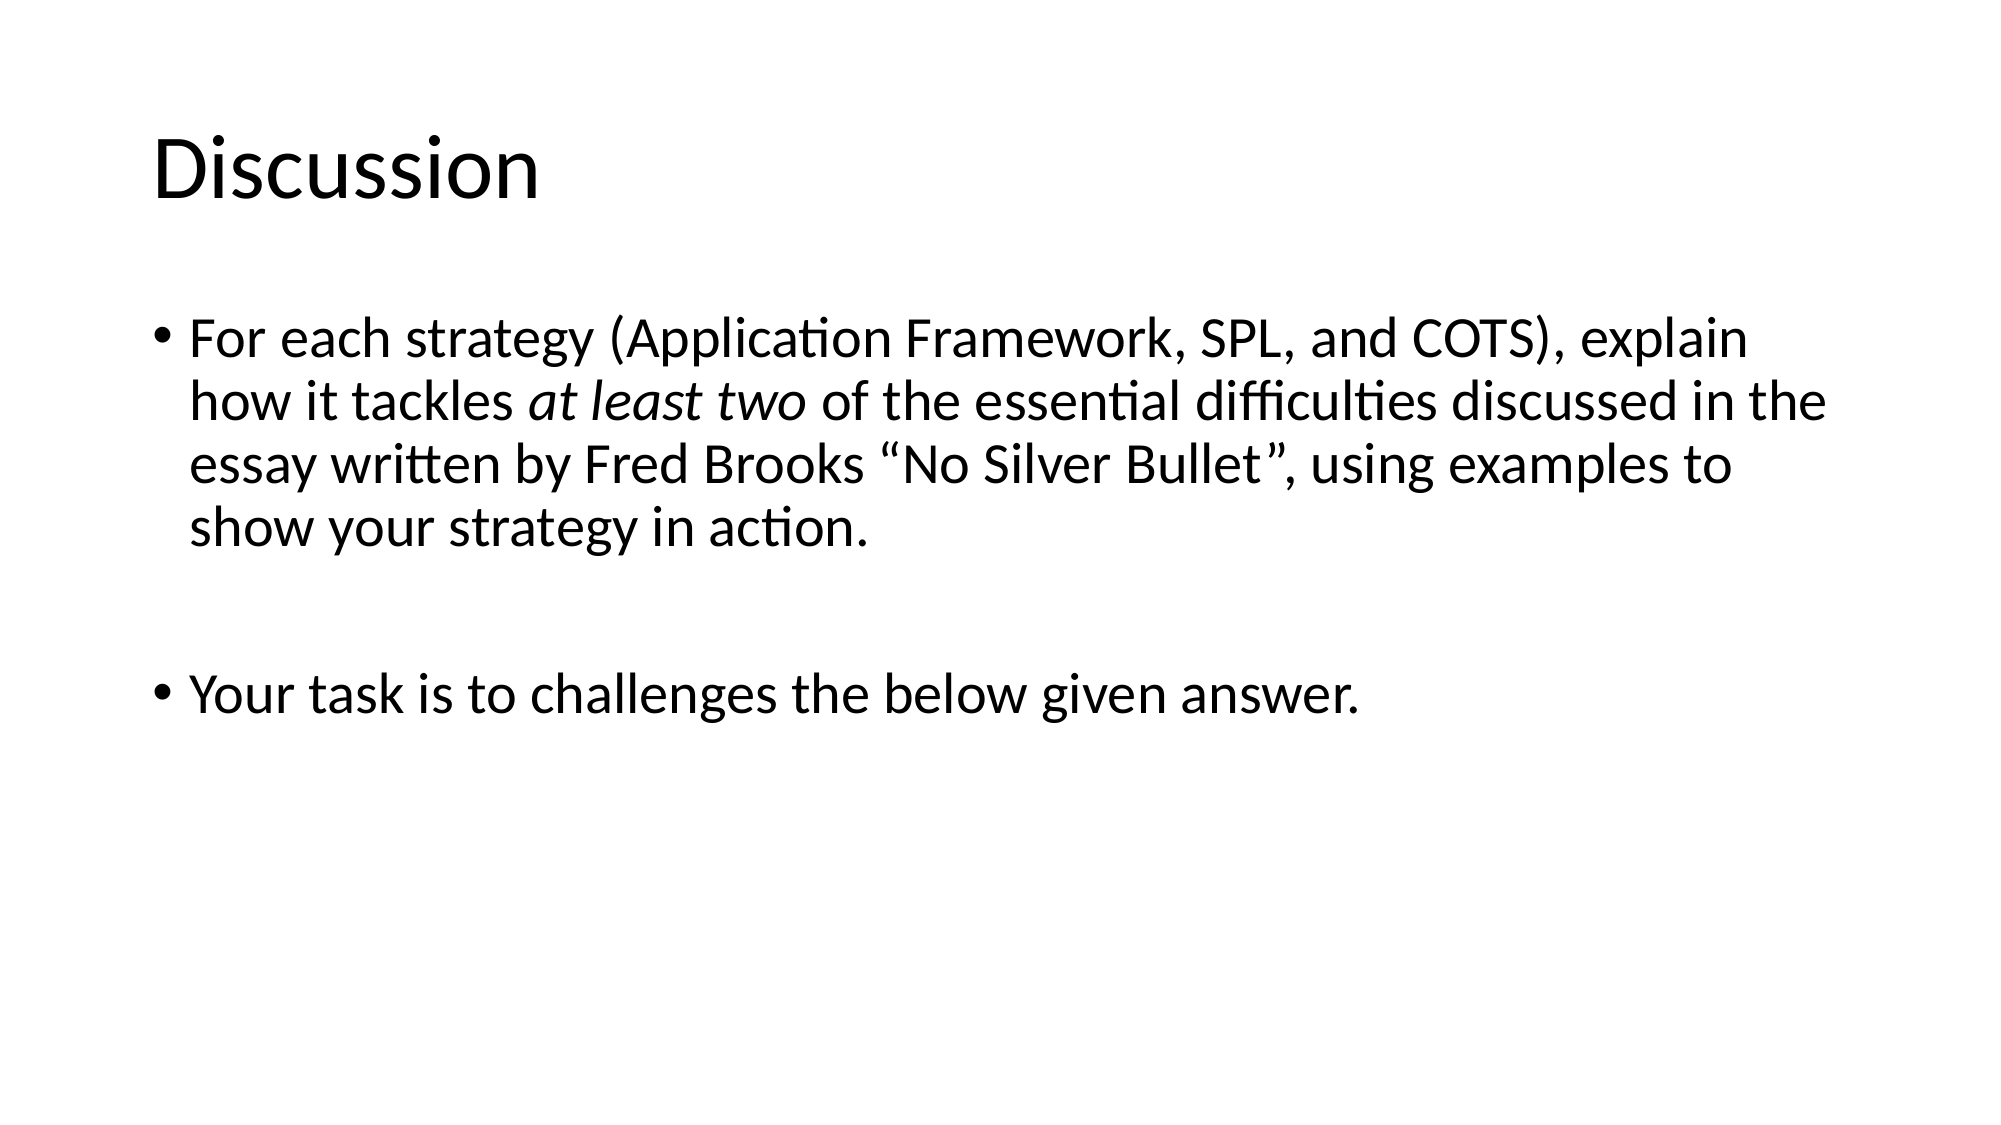

# Discussion
For each strategy (Application Framework, SPL, and COTS), explain how it tackles at least two of the essential difficulties discussed in the essay written by Fred Brooks “No Silver Bullet”, using examples to show your strategy in action.

Your task is to challenges the below given answer.